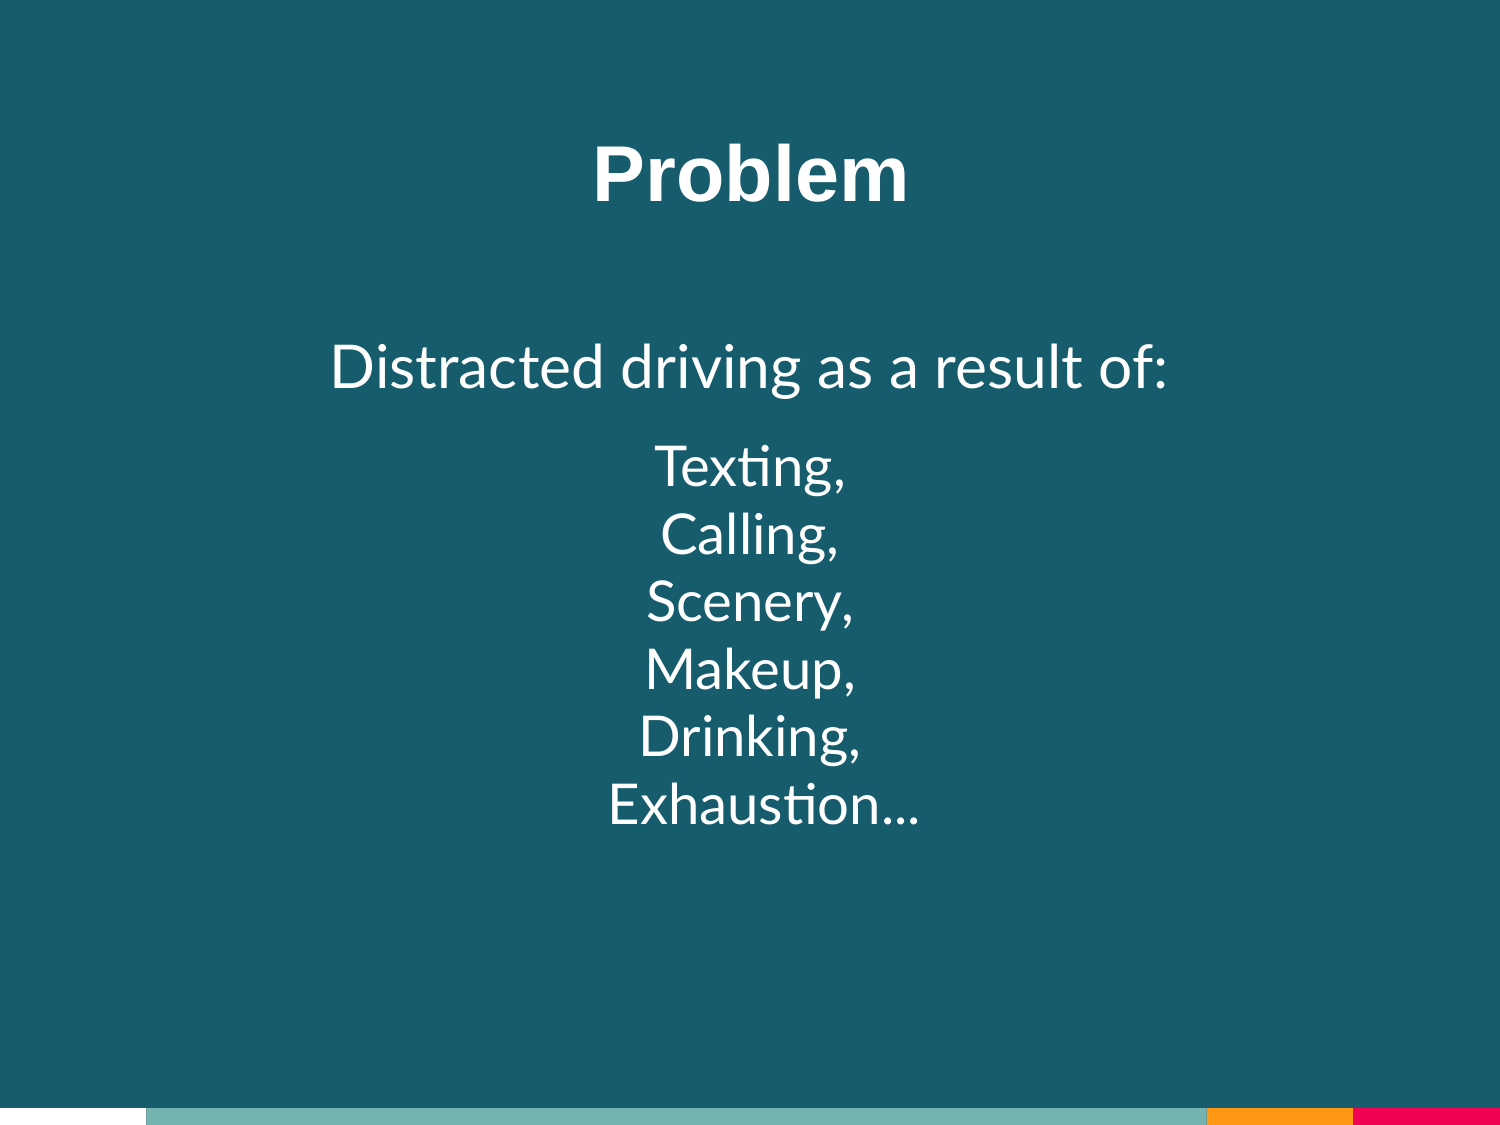

Problem
Distracted driving as a result of:

Texting,
Calling,
Scenery,
Makeup,
Drinking,
  Exhaustion...